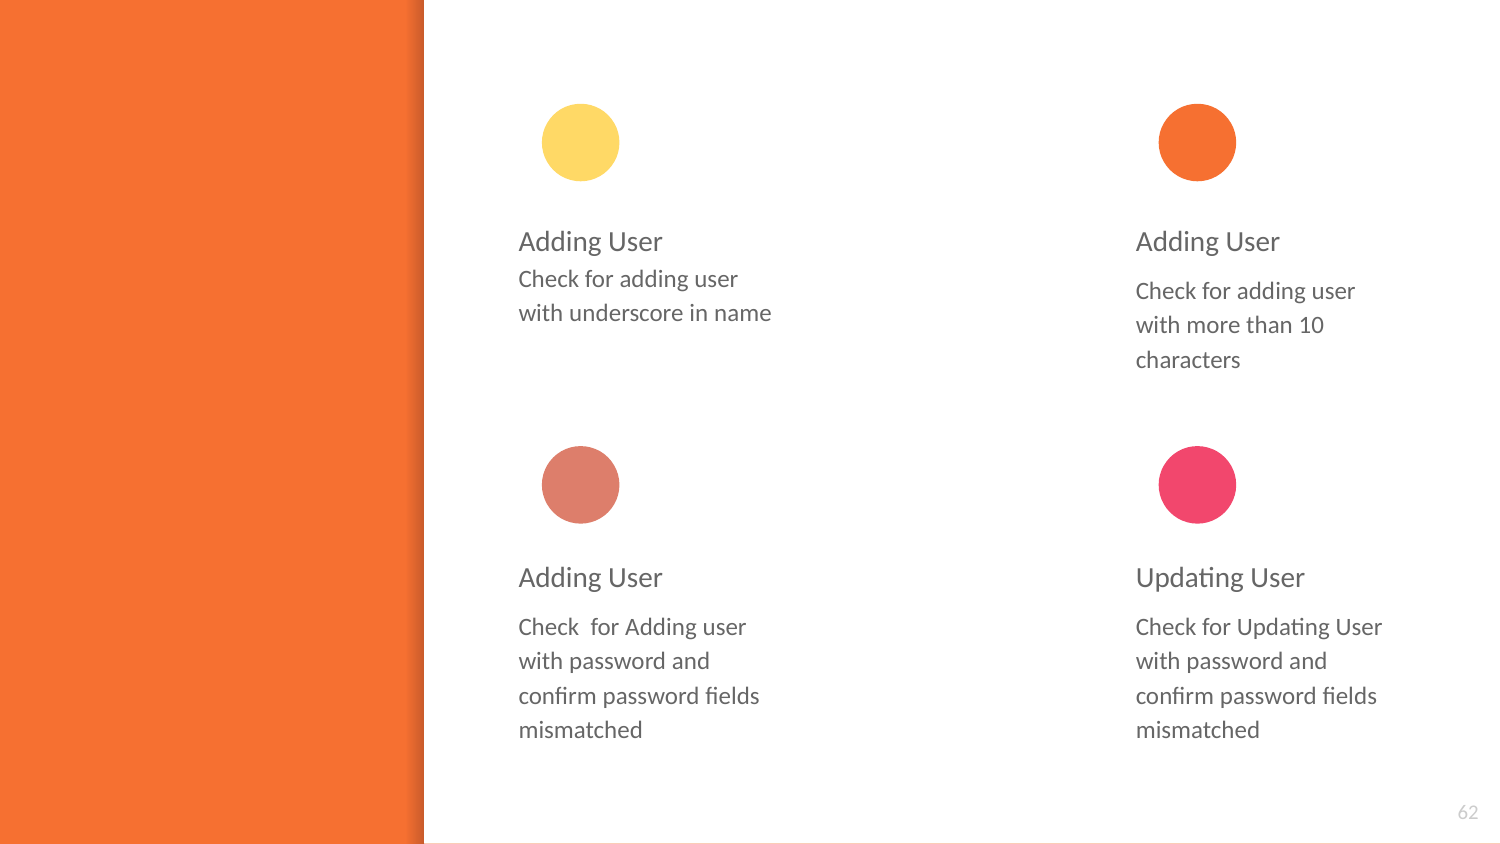

Adding User
Check for adding user with underscore in name
Adding User
Check for adding user with more than 10 characters

Adding User
Check  for Adding user with password and confirm password fields  mismatched
Updating User
Check for Updating User with password and confirm password fields mismatched
62